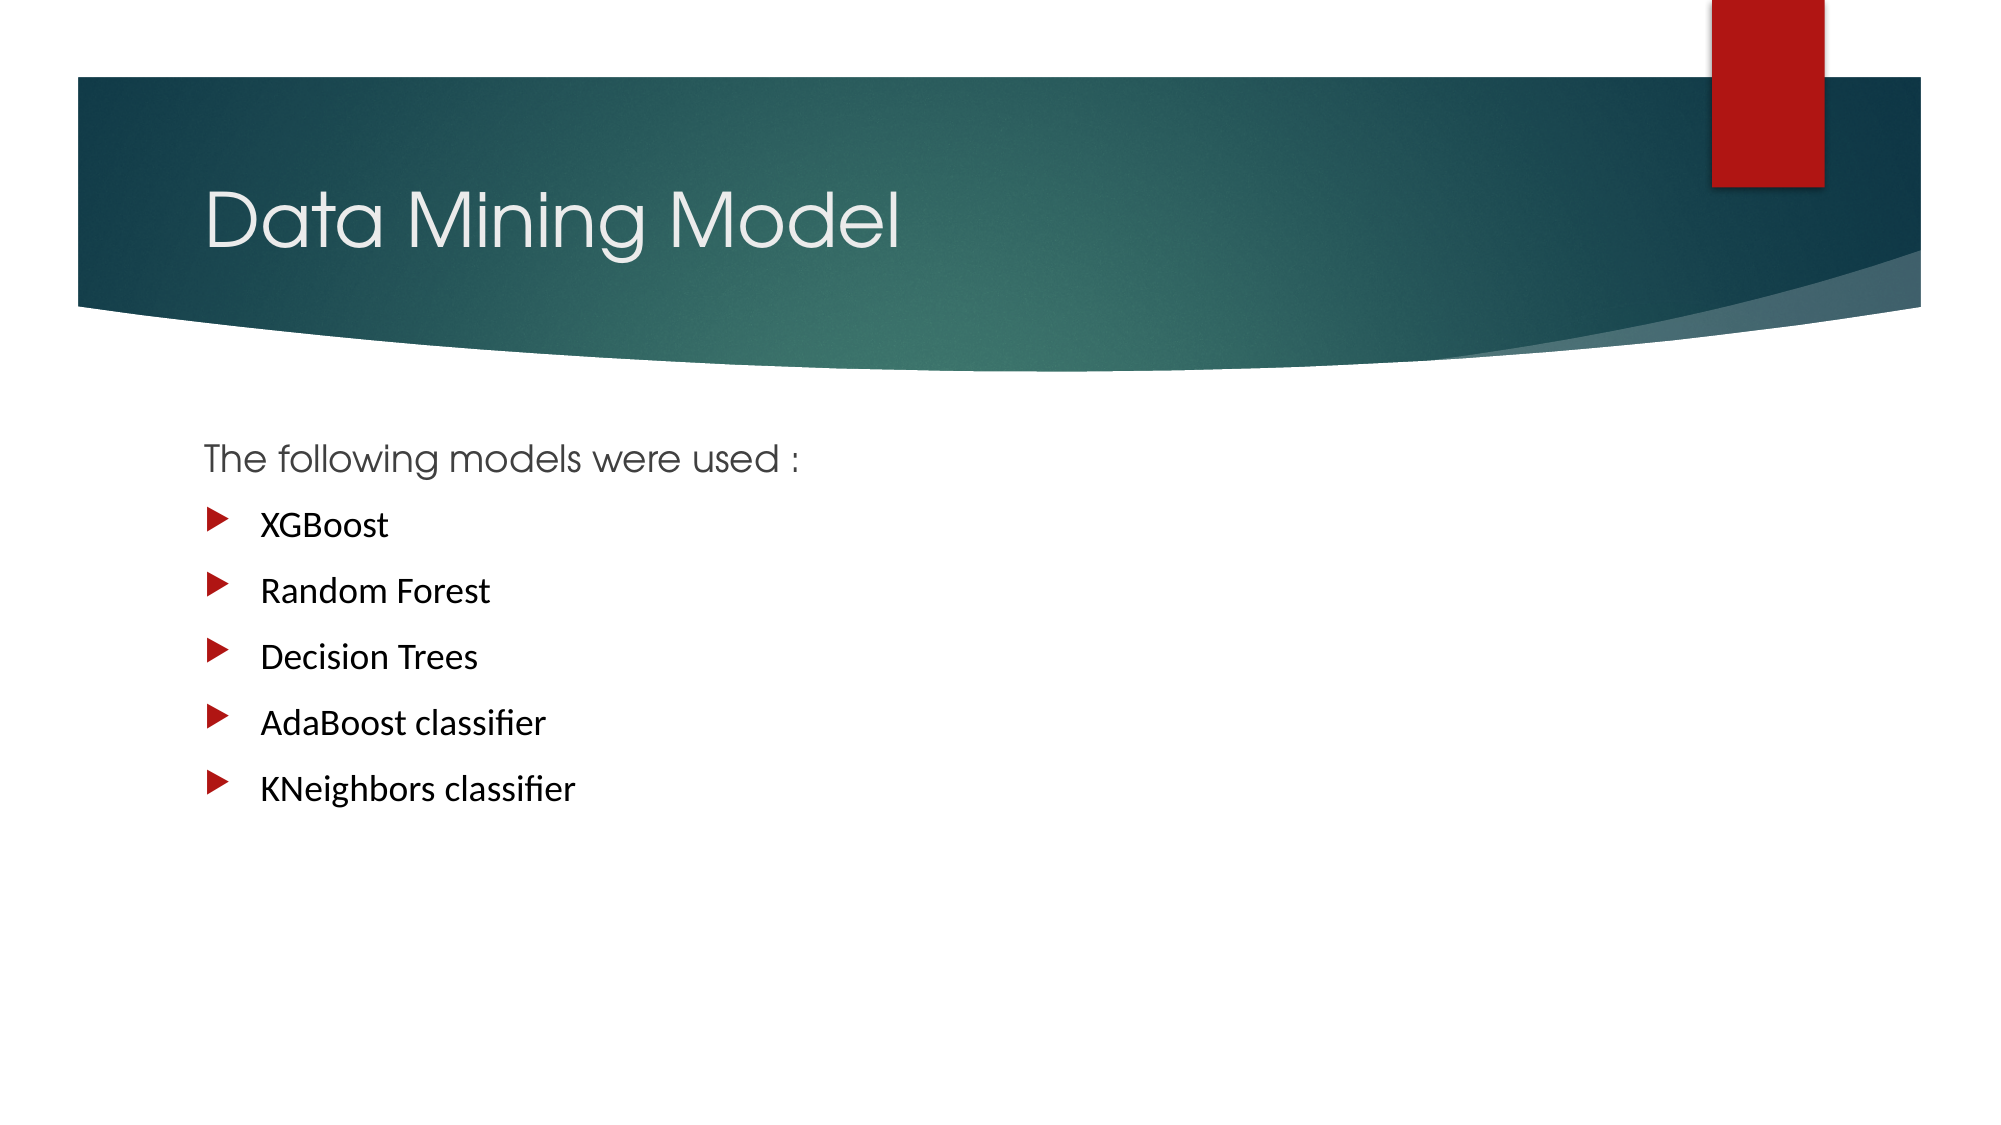

# Data Mining Model
The following models were used :
XGBoost
Random Forest
Decision Trees
AdaBoost classifier
KNeighbors classifier